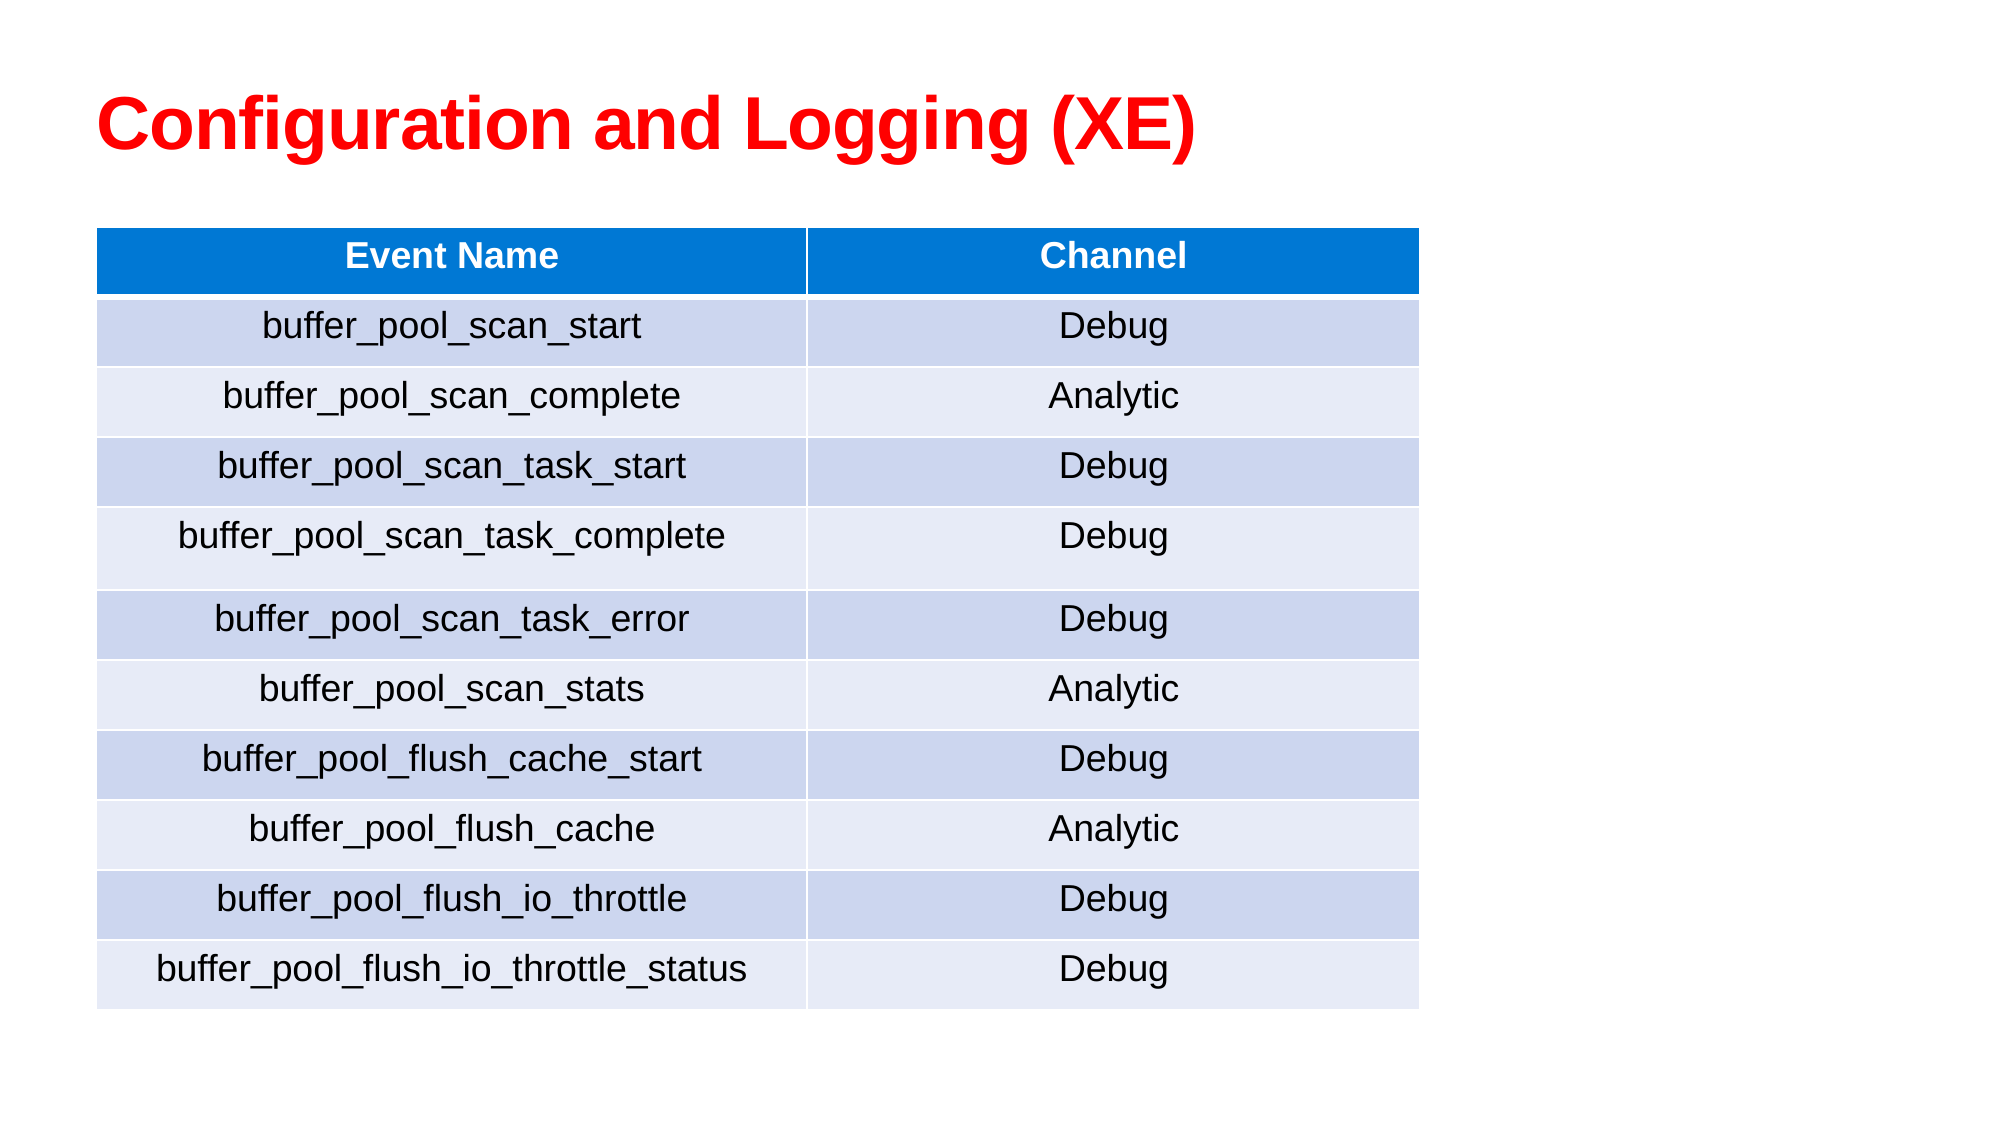

# Configuration and Logging (XE)
| Event Name | Channel |
| --- | --- |
| buffer\_pool\_scan\_start | Debug |
| buffer\_pool\_scan\_complete | Analytic |
| buffer\_pool\_scan\_task\_start | Debug |
| buffer\_pool\_scan\_task\_complete | Debug |
| buffer\_pool\_scan\_task\_error | Debug |
| buffer\_pool\_scan\_stats | Analytic |
| buffer\_pool\_flush\_cache\_start | Debug |
| buffer\_pool\_flush\_cache | Analytic |
| buffer\_pool\_flush\_io\_throttle | Debug |
| buffer\_pool\_flush\_io\_throttle\_status | Debug |